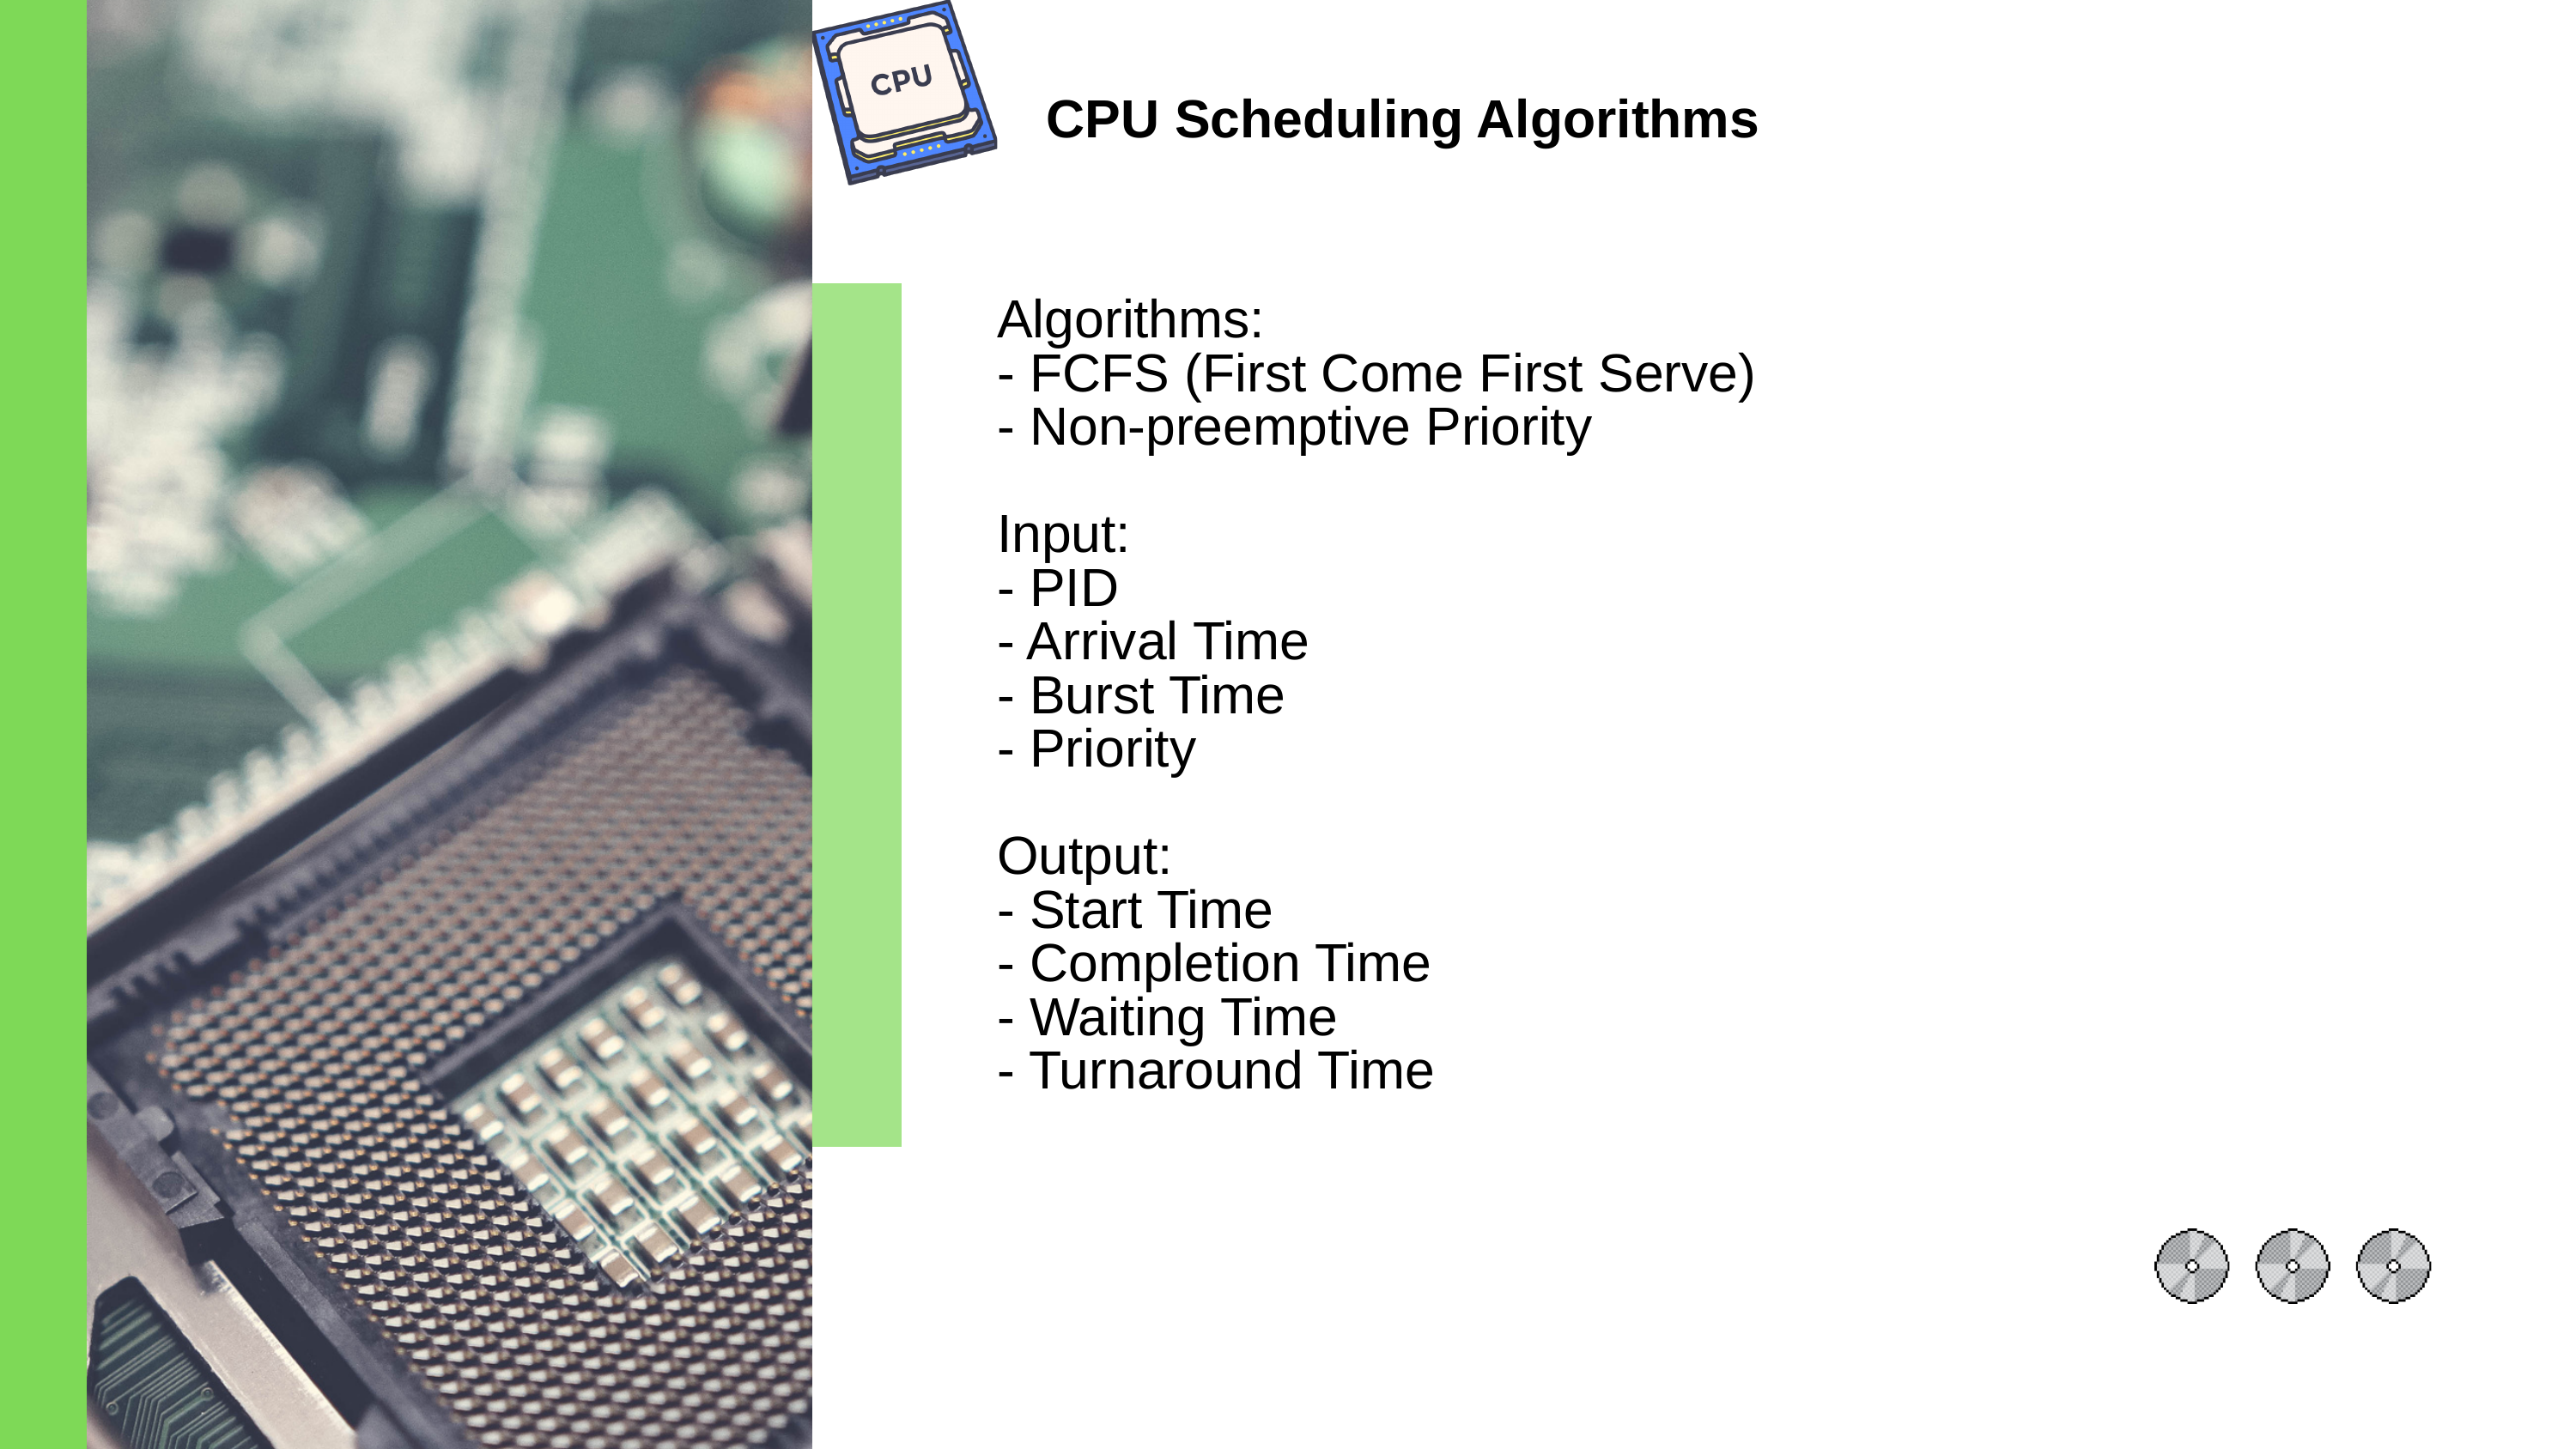

CPU Scheduling Algorithms

Algorithms:
- FCFS (First Come First Serve)
- Non-preemptive Priority

Input:
- PID
- Arrival Time
- Burst Time
- Priority

Output:
- Start Time
- Completion Time
- Waiting Time
- Turnaround Time